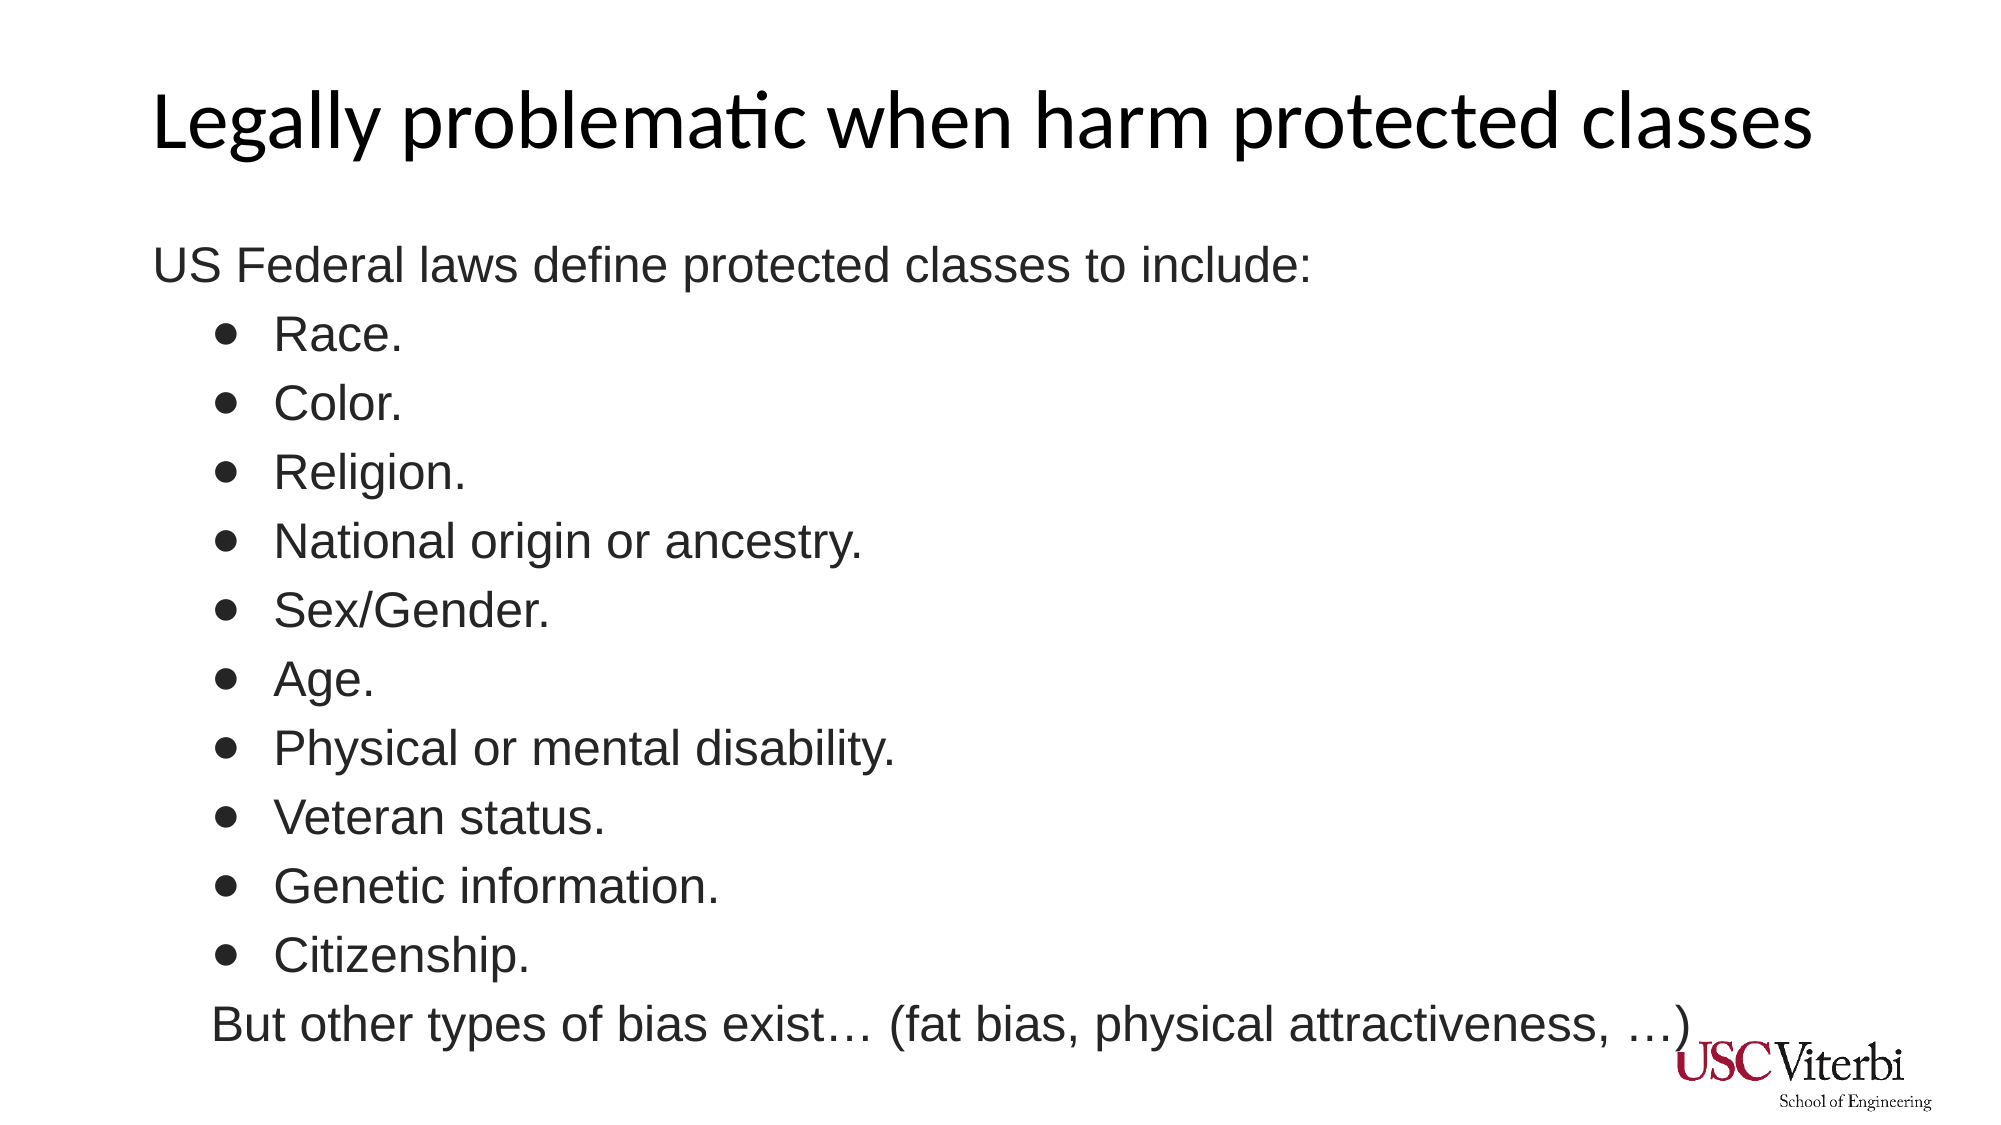

# Legally problematic when harm protected classes
US Federal laws define protected classes to include:
Race.
Color.
Religion.
National origin or ancestry.
Sex/Gender.
Age.
Physical or mental disability.
Veteran status.
Genetic information.
Citizenship.
But other types of bias exist… (fat bias, physical attractiveness, …)